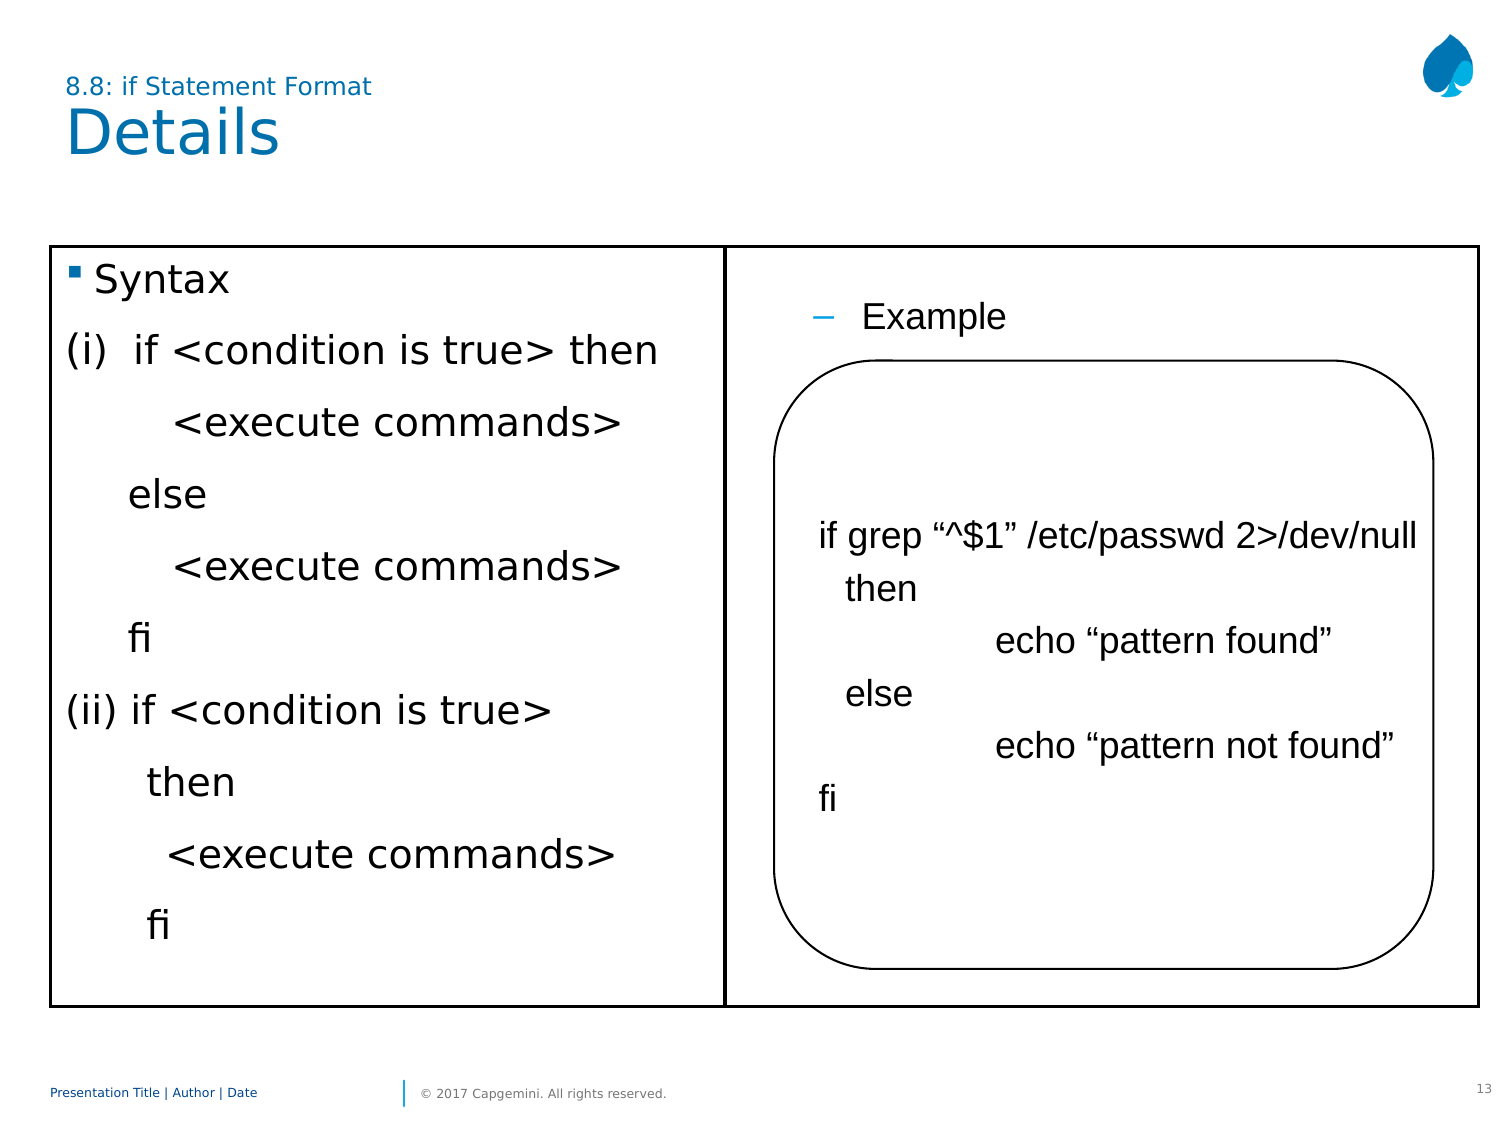

# 8.8: if Statement Format Details

Syntax
(i)  if <condition is true> then
	    <execute commands>
     else
	    <execute commands>
     fi
(ii) if <condition is true>
	  then
        <execute commands>
	  fi
Example

if grep “^$1” /etc/passwd 2>/dev/null
	then
		echo “pattern found”
	else
		echo “pattern not found”
fi